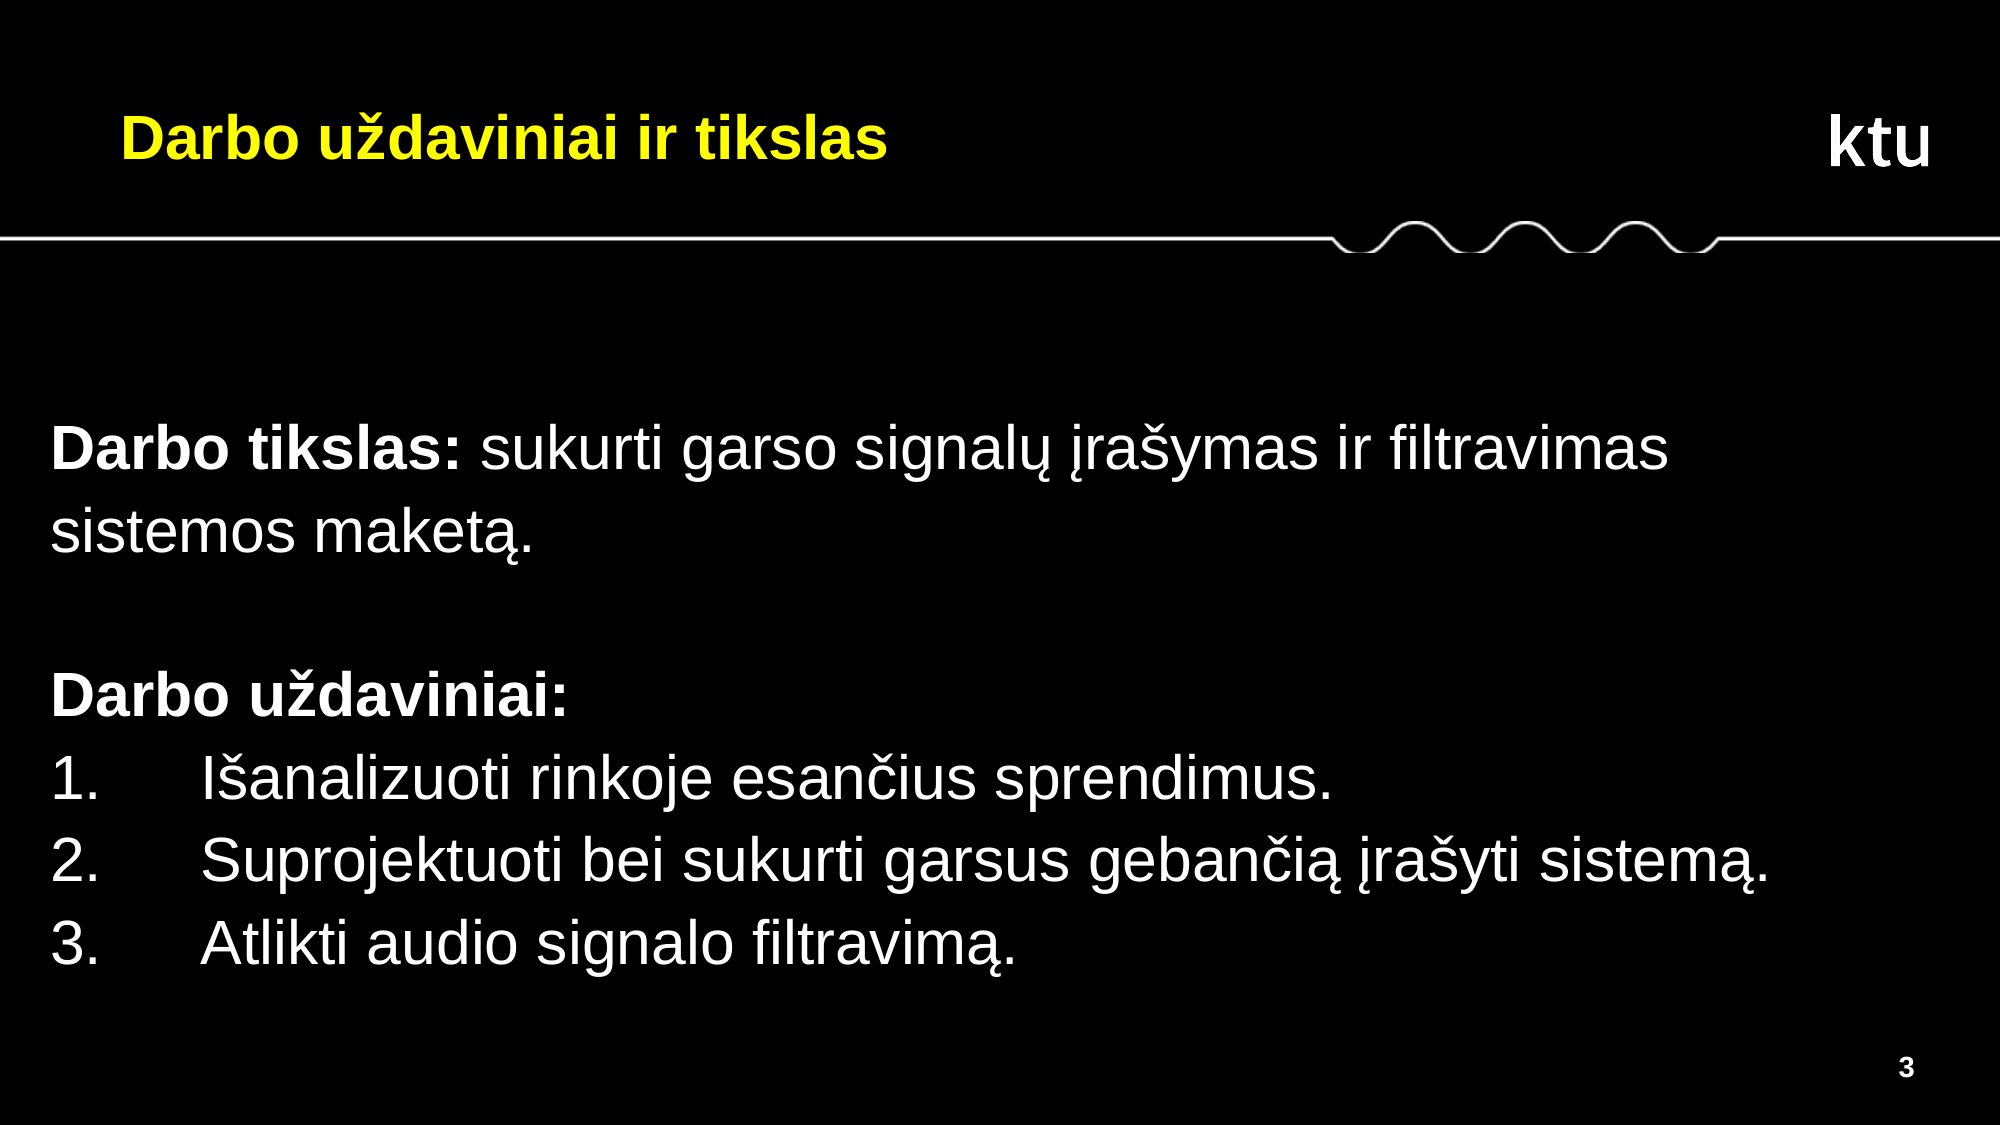

Darbo uždaviniai ir tikslas
Darbo tikslas: sukurti garso signalų įrašymas ir filtravimas sistemos maketą.

Darbo uždaviniai:
1.	Išanalizuoti rinkoje esančius sprendimus.
2.	Suprojektuoti bei sukurti garsus gebančią įrašyti sistemą.
3.	Atlikti audio signalo filtravimą.